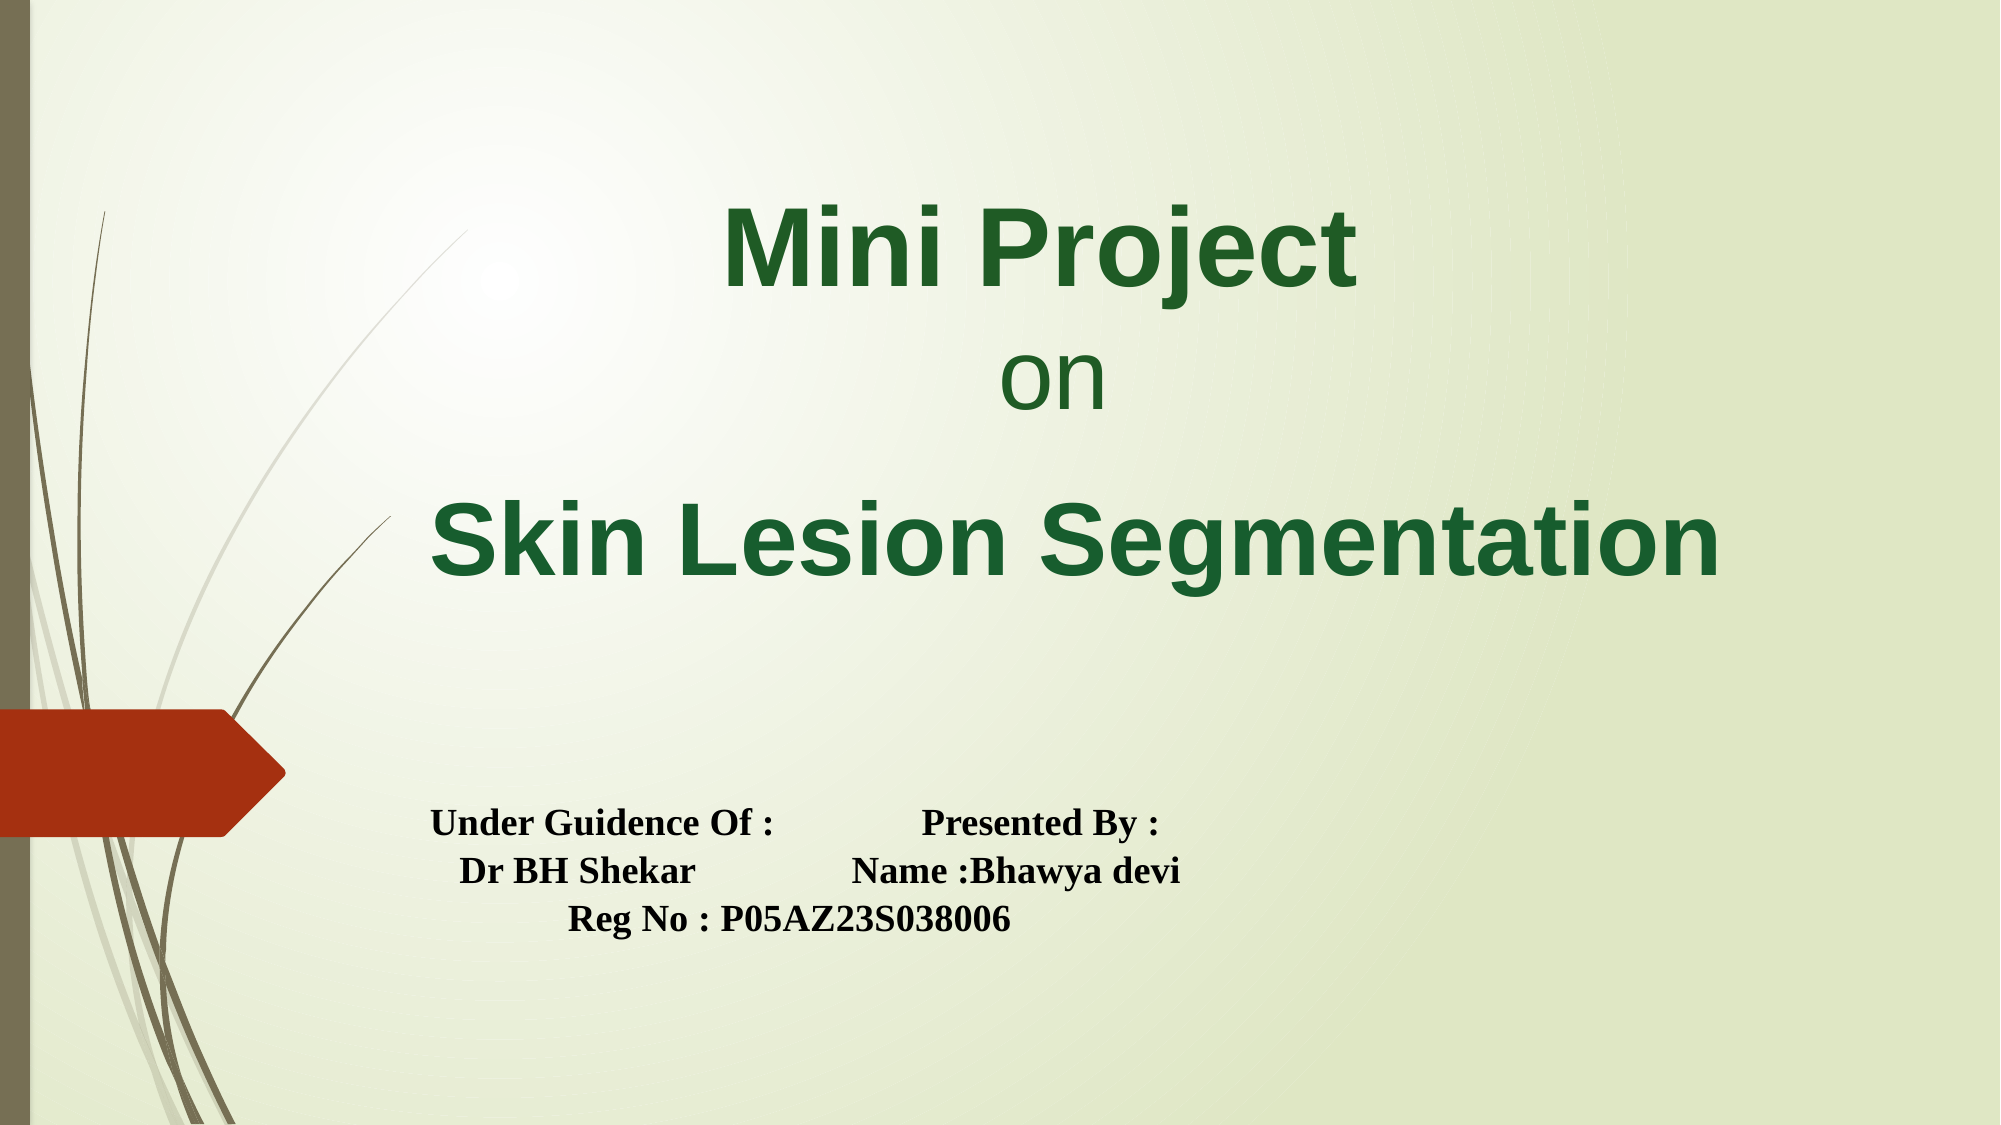

# Mini Project on
Skin Lesion Segmentation

Under Guidence Of :							        Presented By :
   Dr BH Shekar							               Name :Bhawya devi
												Reg No : P05AZ23S038006